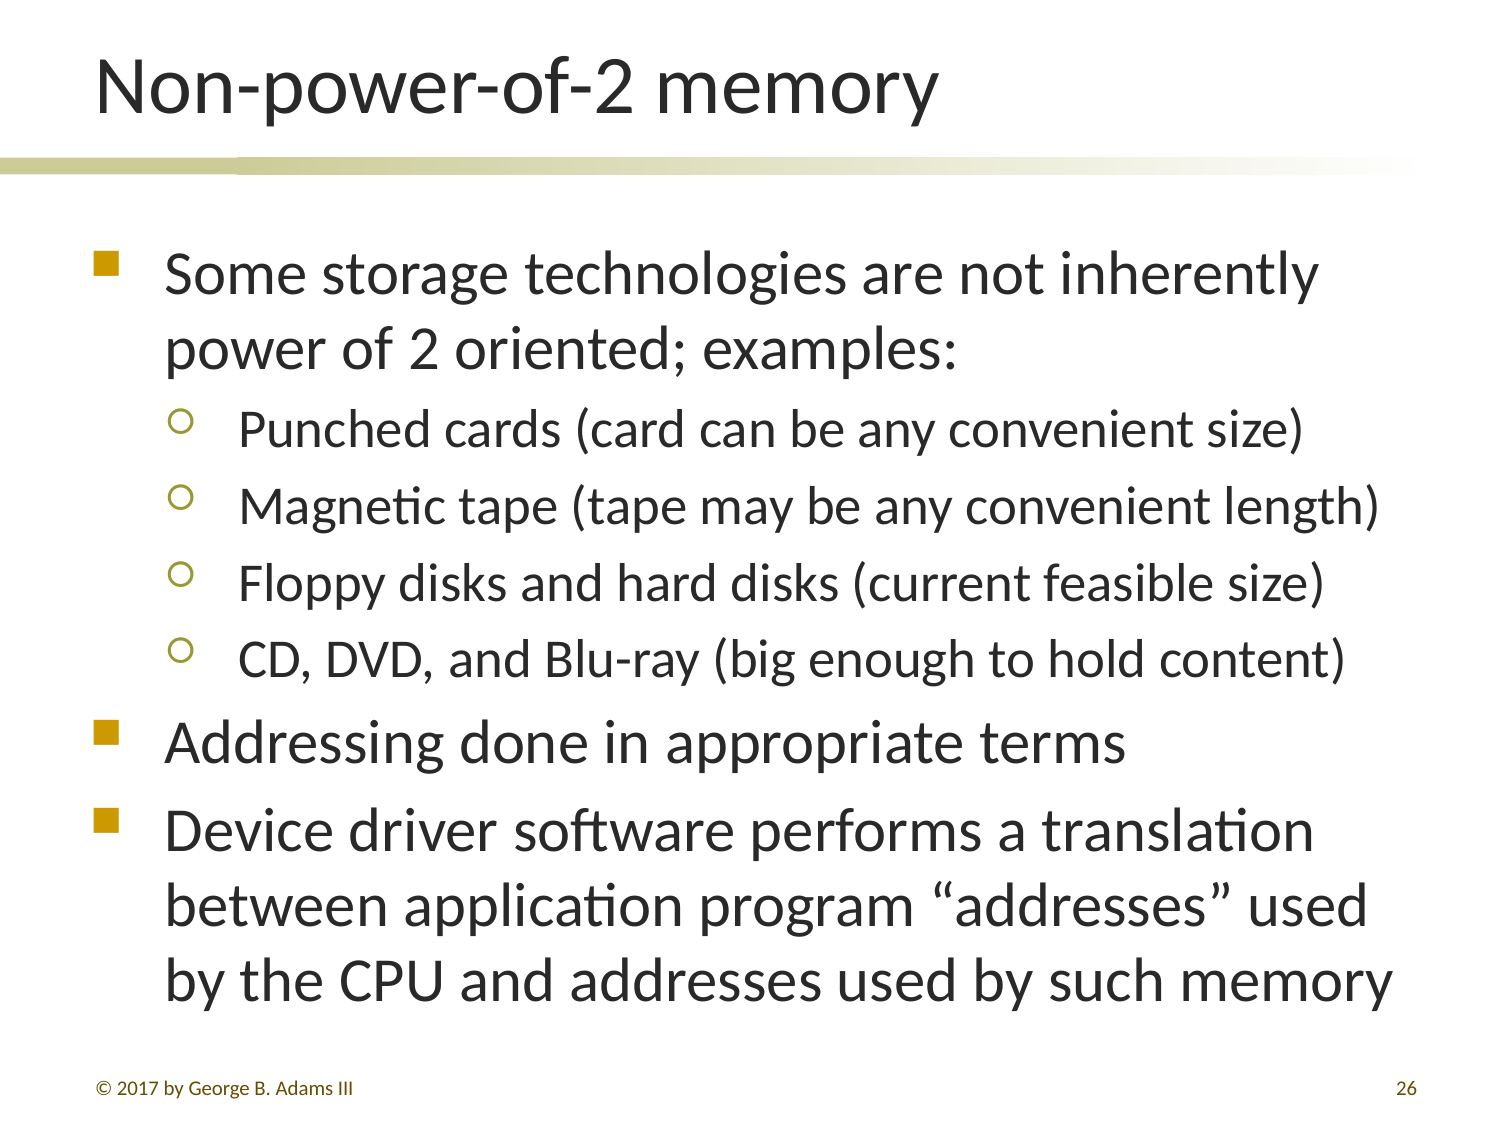

# Non-power-of-2 memory
Some storage technologies are not inherently power of 2 oriented; examples:
Punched cards (card can be any convenient size)
Magnetic tape (tape may be any convenient length)
Floppy disks and hard disks (current feasible size)
CD, DVD, and Blu-ray (big enough to hold content)
Addressing done in appropriate terms
Device driver software performs a translation between application program “addresses” used  by the CPU and addresses used by such memory
© 2017 by George B. Adams III
26